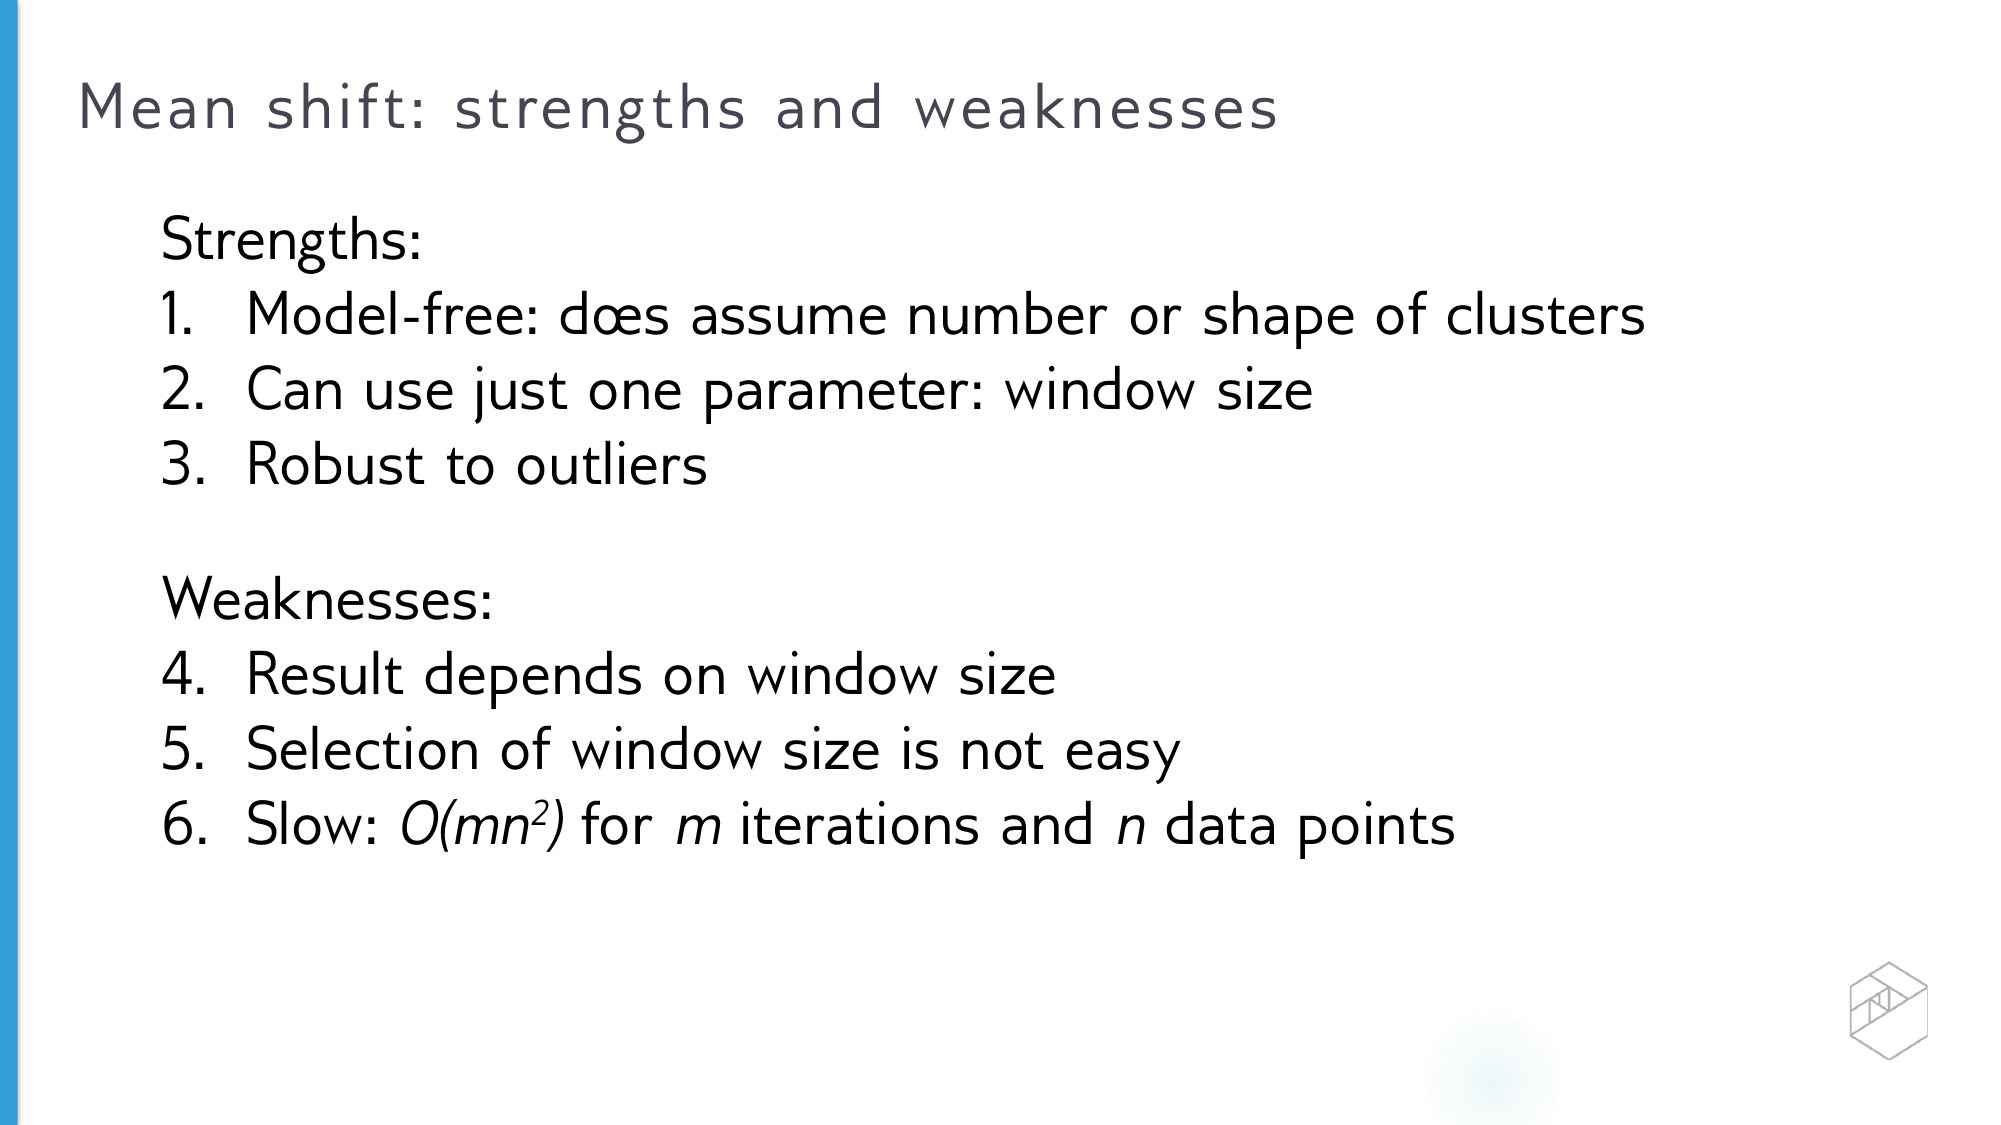

# Mean shift: strengths and weaknesses
Strengths:
Model-free: does assume number or shape of clusters
Can use just one parameter: window size
Robust to outliers

Weaknesses:
Result depends on window size
Selection of window size is not easy
Slow: O(mn2) for m iterations and n data points